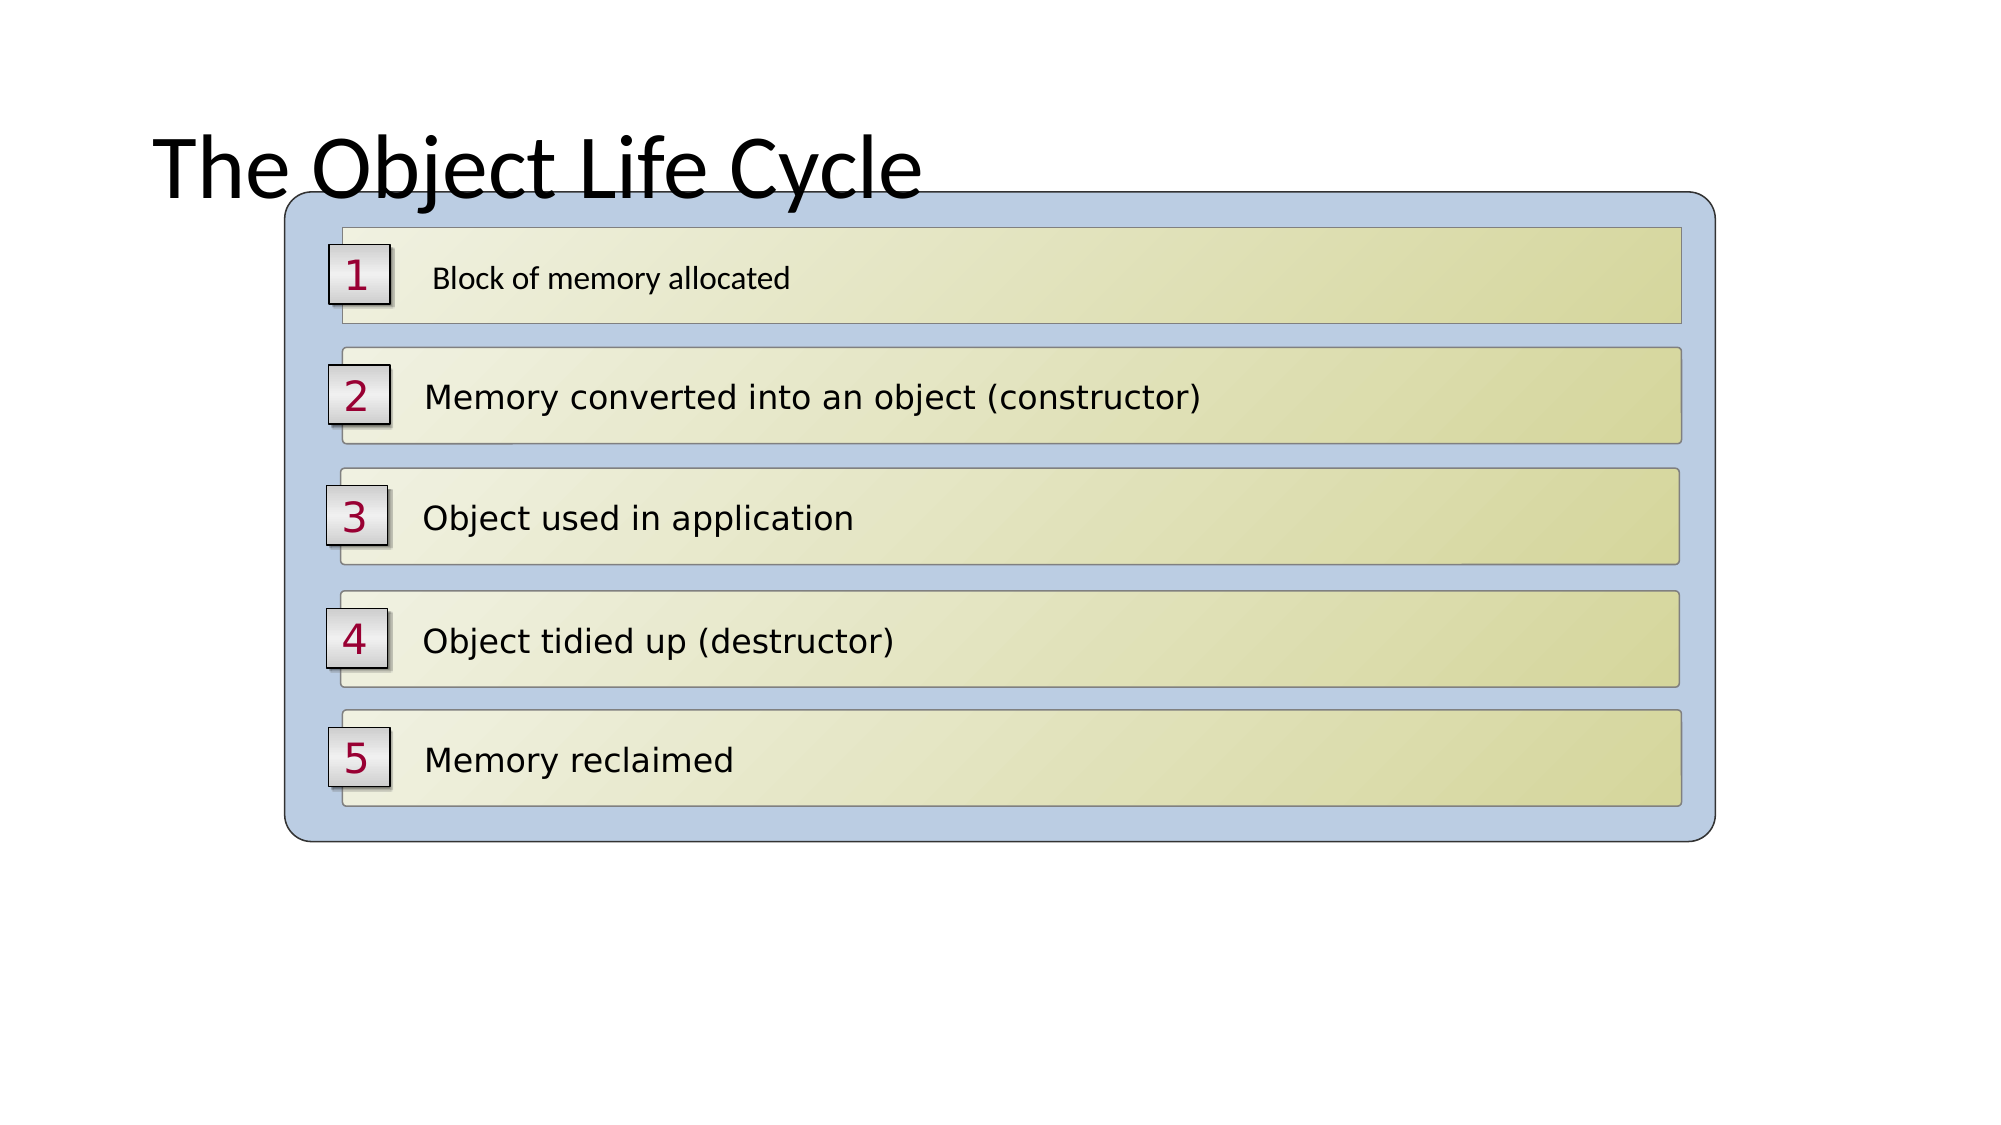

# The Object Life Cycle

  Block of memory allocated
1
  Memory converted into an object (constructor)
2
  Object used in application
3
  Object tidied up (destructor)
4
  Memory reclaimed
5